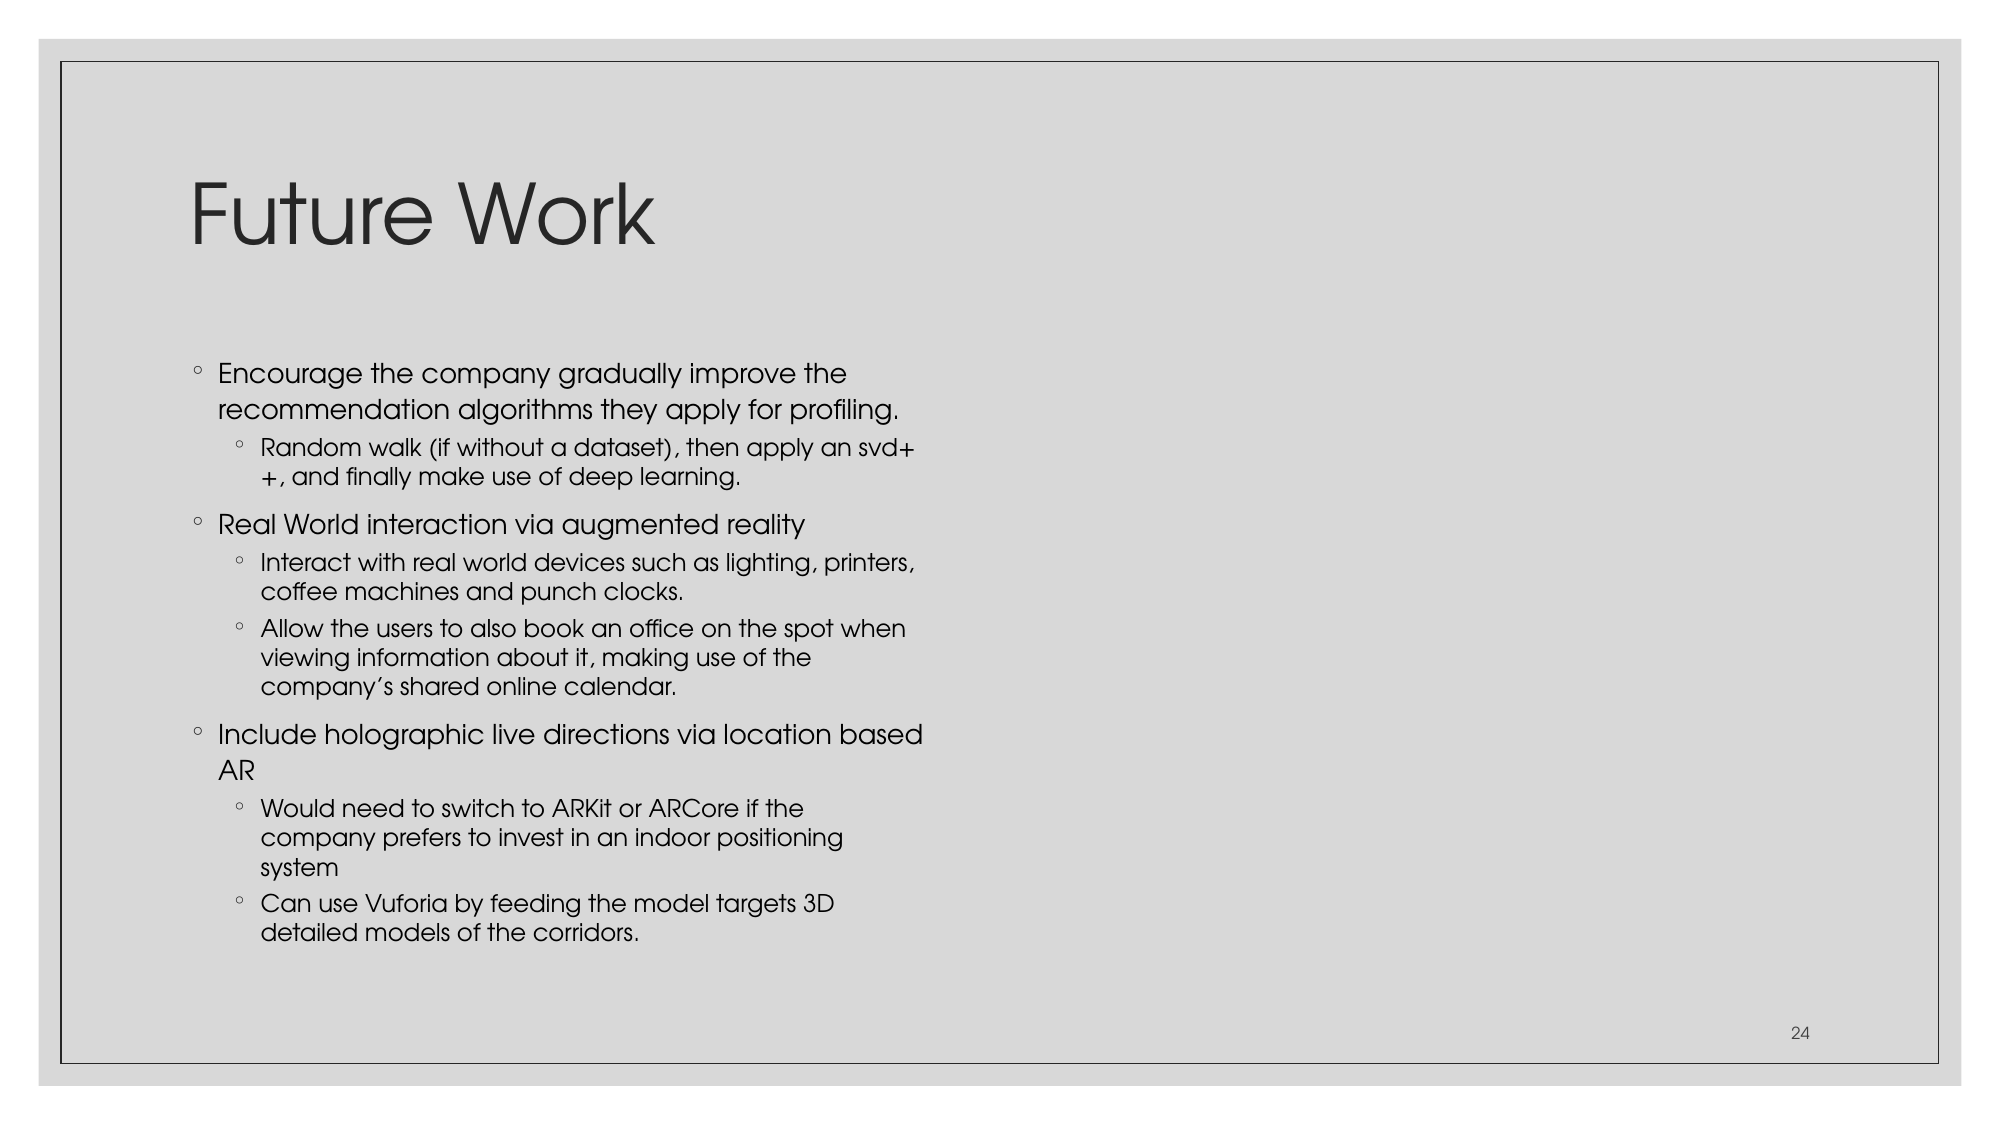

# Future Work
Encourage the company gradually improve the recommendation algorithms they apply for profiling.
Random walk (if without a dataset), then apply an svd++, and finally make use of deep learning.
Real World interaction via augmented reality
Interact with real world devices such as lighting, printers, coffee machines and punch clocks.
Allow the users to also book an office on the spot when viewing information about it, making use of the company’s shared online calendar.
Include holographic live directions via location based AR
Would need to switch to ARKit or ARCore if the company prefers to invest in an indoor positioning system
Can use Vuforia by feeding the model targets 3D detailed models of the corridors.

24